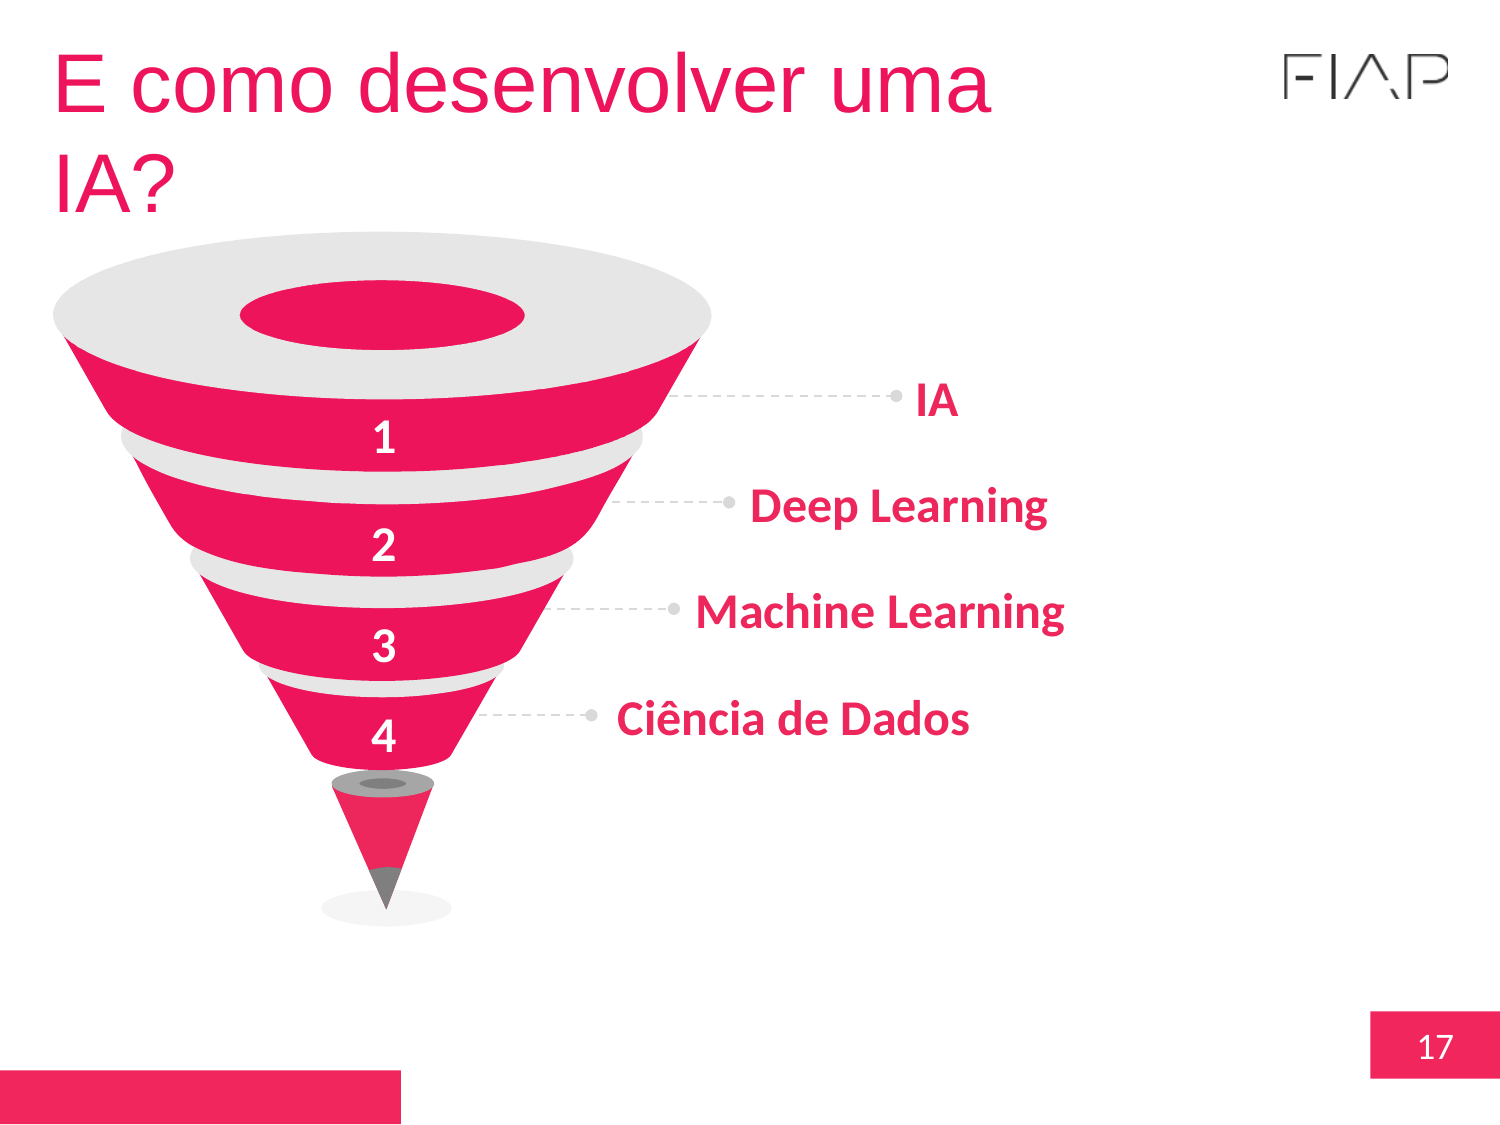

E como desenvolver uma IA?

1
2
3
4
IA
Deep Learning
Machine Learning
Ciência de Dados